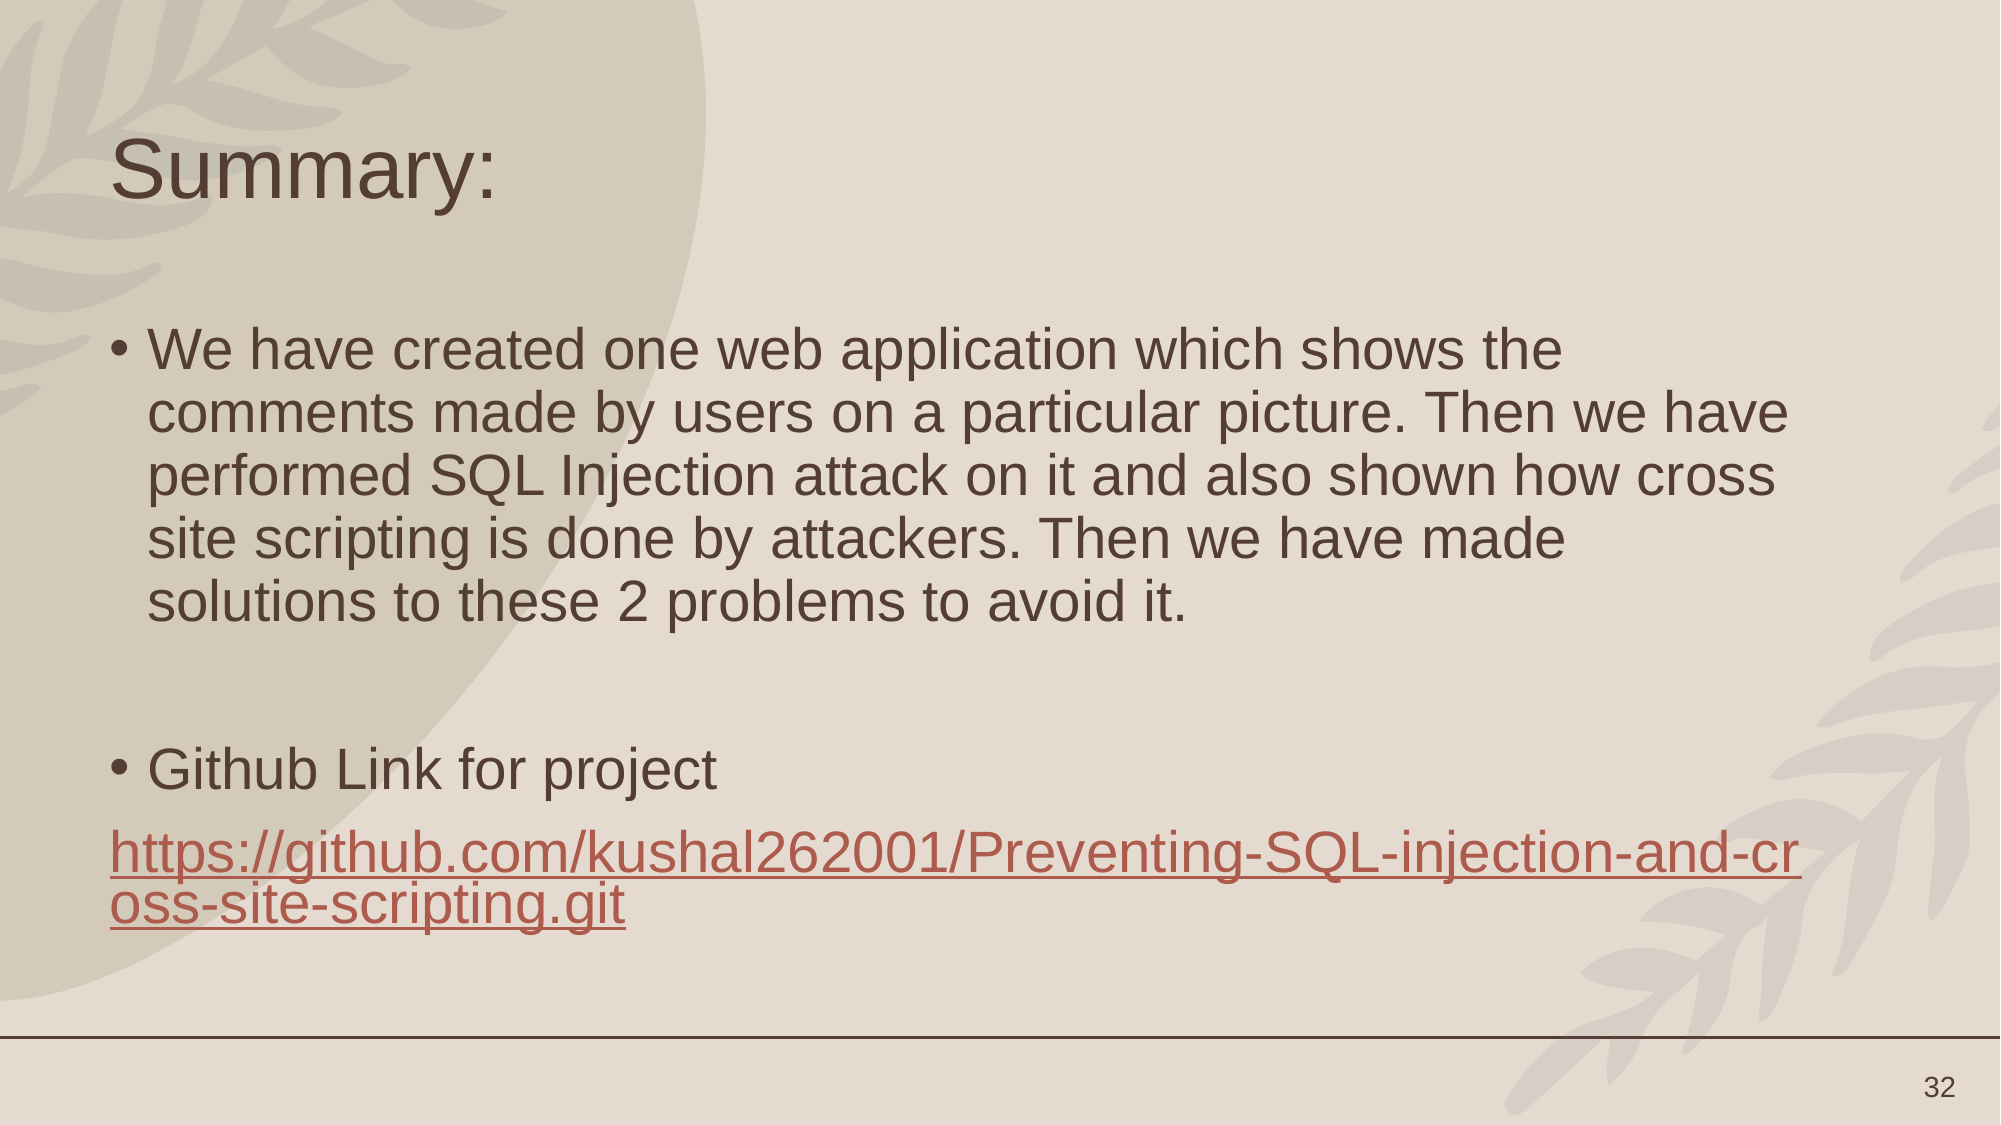

# Summary:
We have created one web application which shows the comments made by users on a particular picture. Then we have performed SQL Injection attack on it and also shown how cross site scripting is done by attackers. Then we have made solutions to these 2 problems to avoid it.

Github Link for project
https://github.com/kushal262001/Preventing-SQL-injection-and-cross-site-scripting.git
32